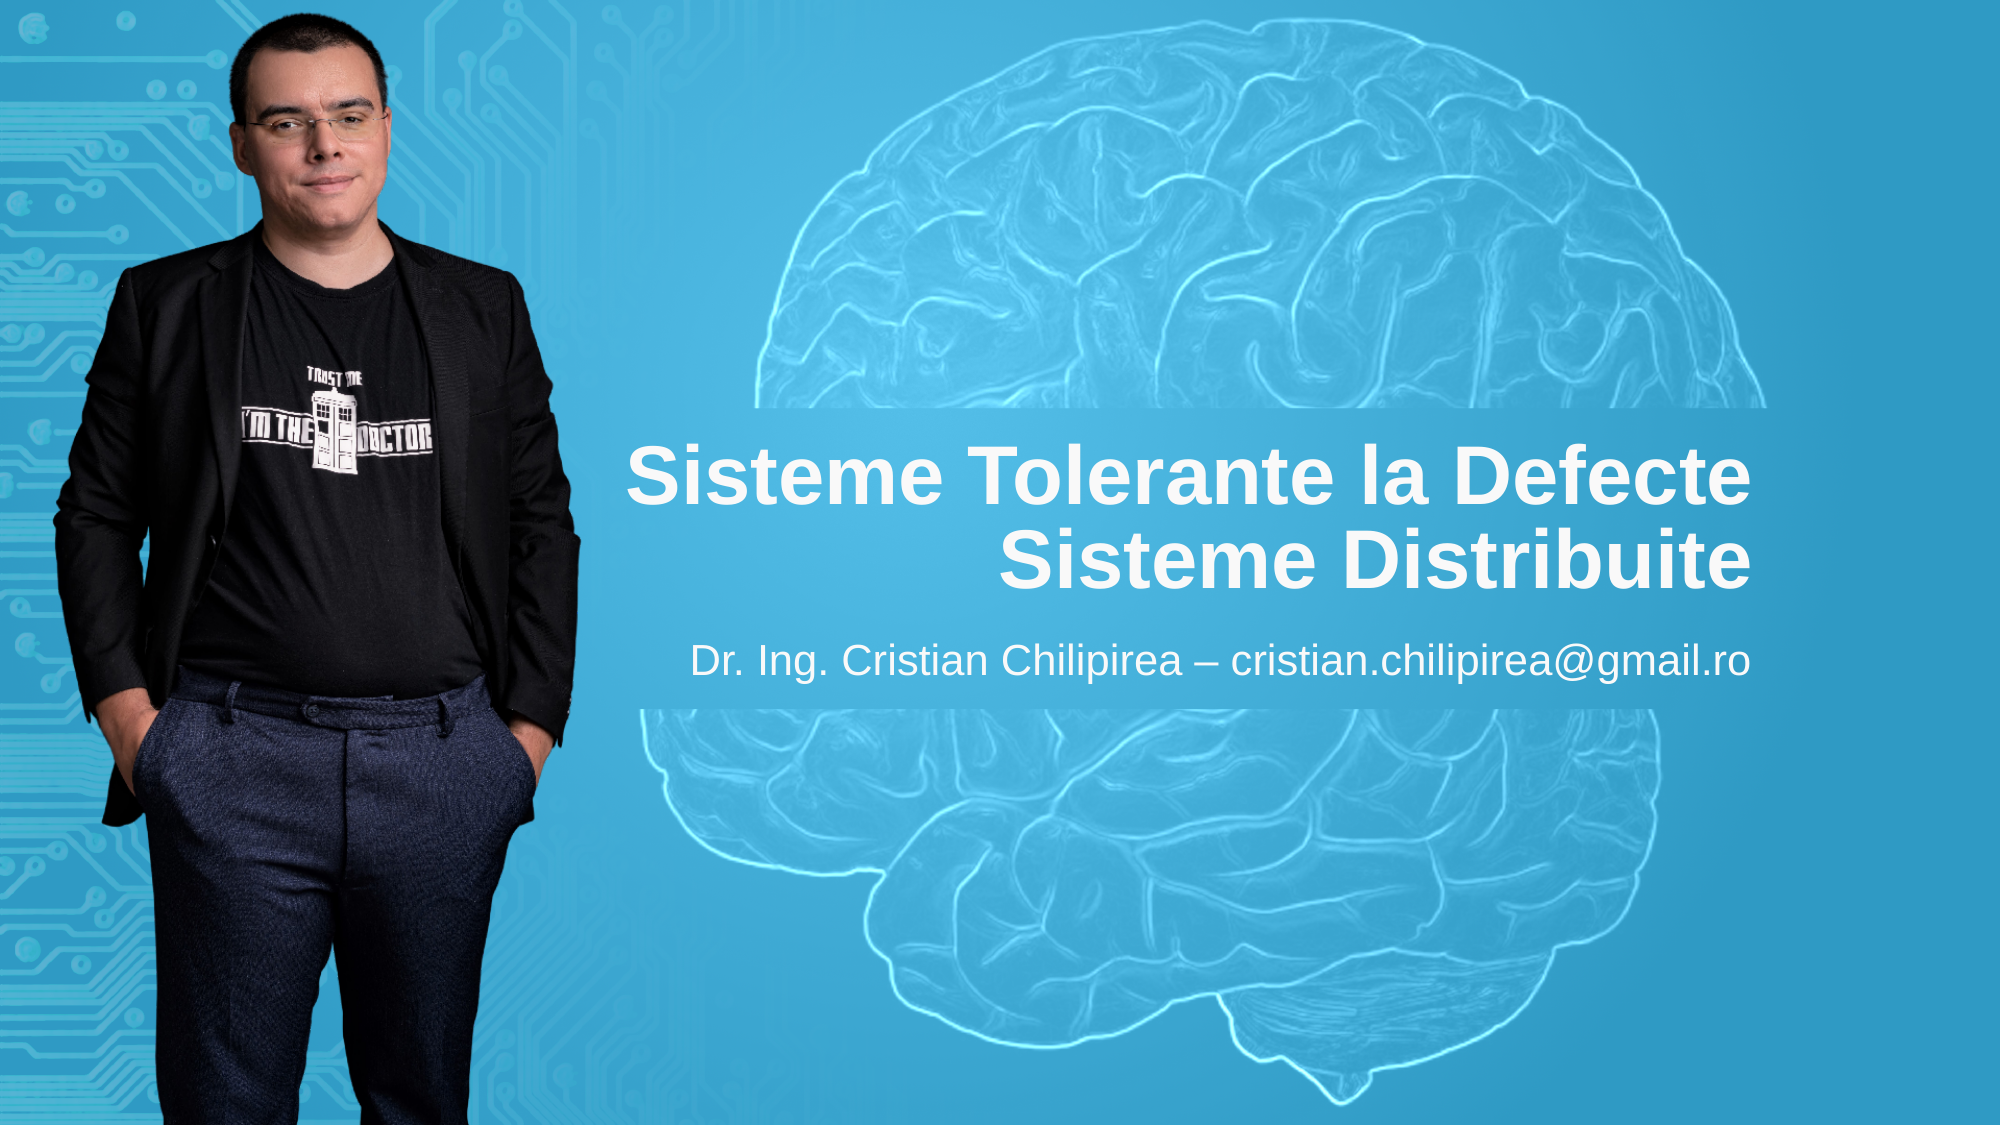

# Sisteme Tolerante la Defecte Sisteme Distribuite
Dr. Ing. Cristian Chilipirea – cristian.chilipirea@gmail.ro